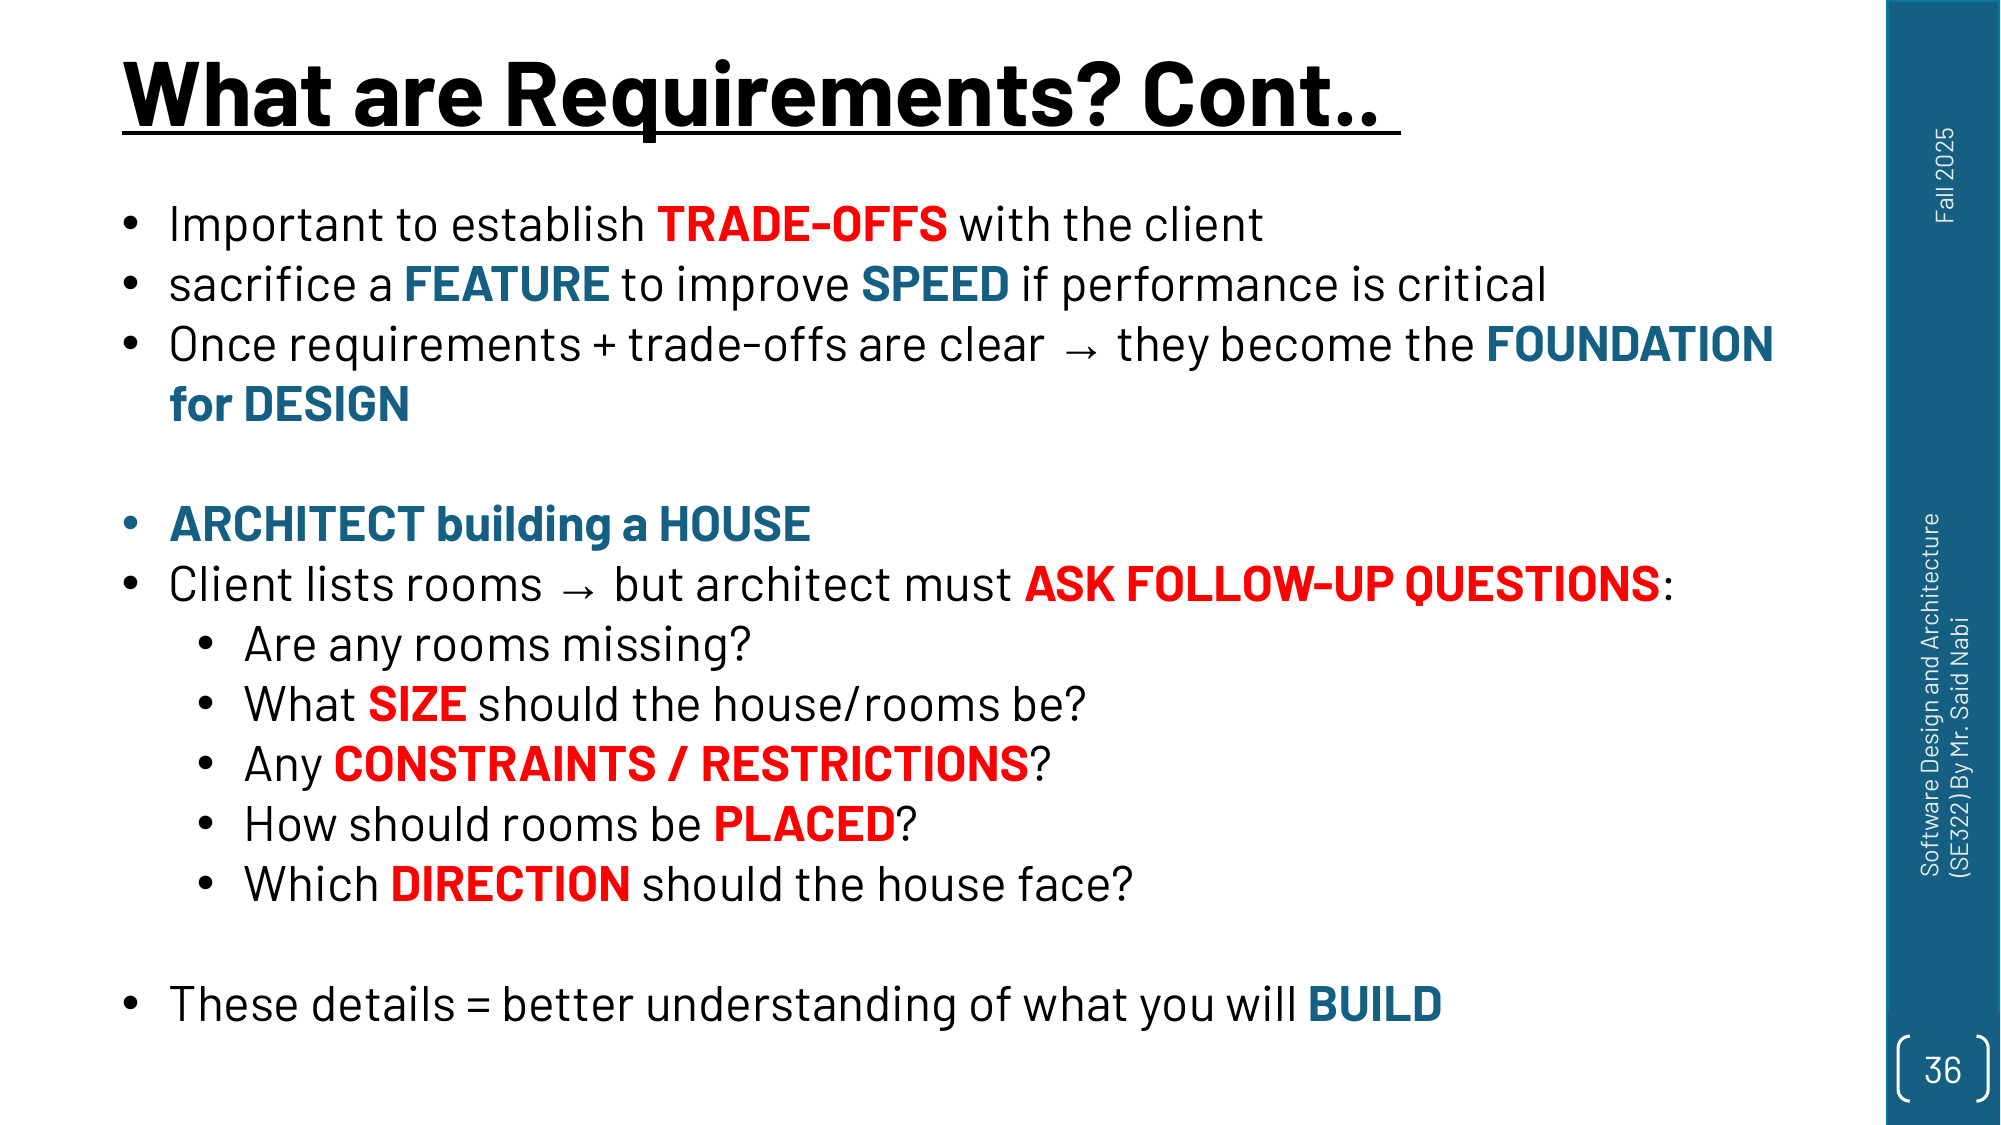

# What are Requirements? Cont..
Important to establish TRADE-OFFS with the client
sacrifice a FEATURE to improve SPEED if performance is critical
Once requirements + trade-offs are clear → they become the FOUNDATION for DESIGN

ARCHITECT building a HOUSE
Client lists rooms → but architect must ASK FOLLOW-UP QUESTIONS:
Are any rooms missing?
What SIZE should the house/rooms be?
Any CONSTRAINTS / RESTRICTIONS?
How should rooms be PLACED?
Which DIRECTION should the house face?

These details = better understanding of what you will BUILD